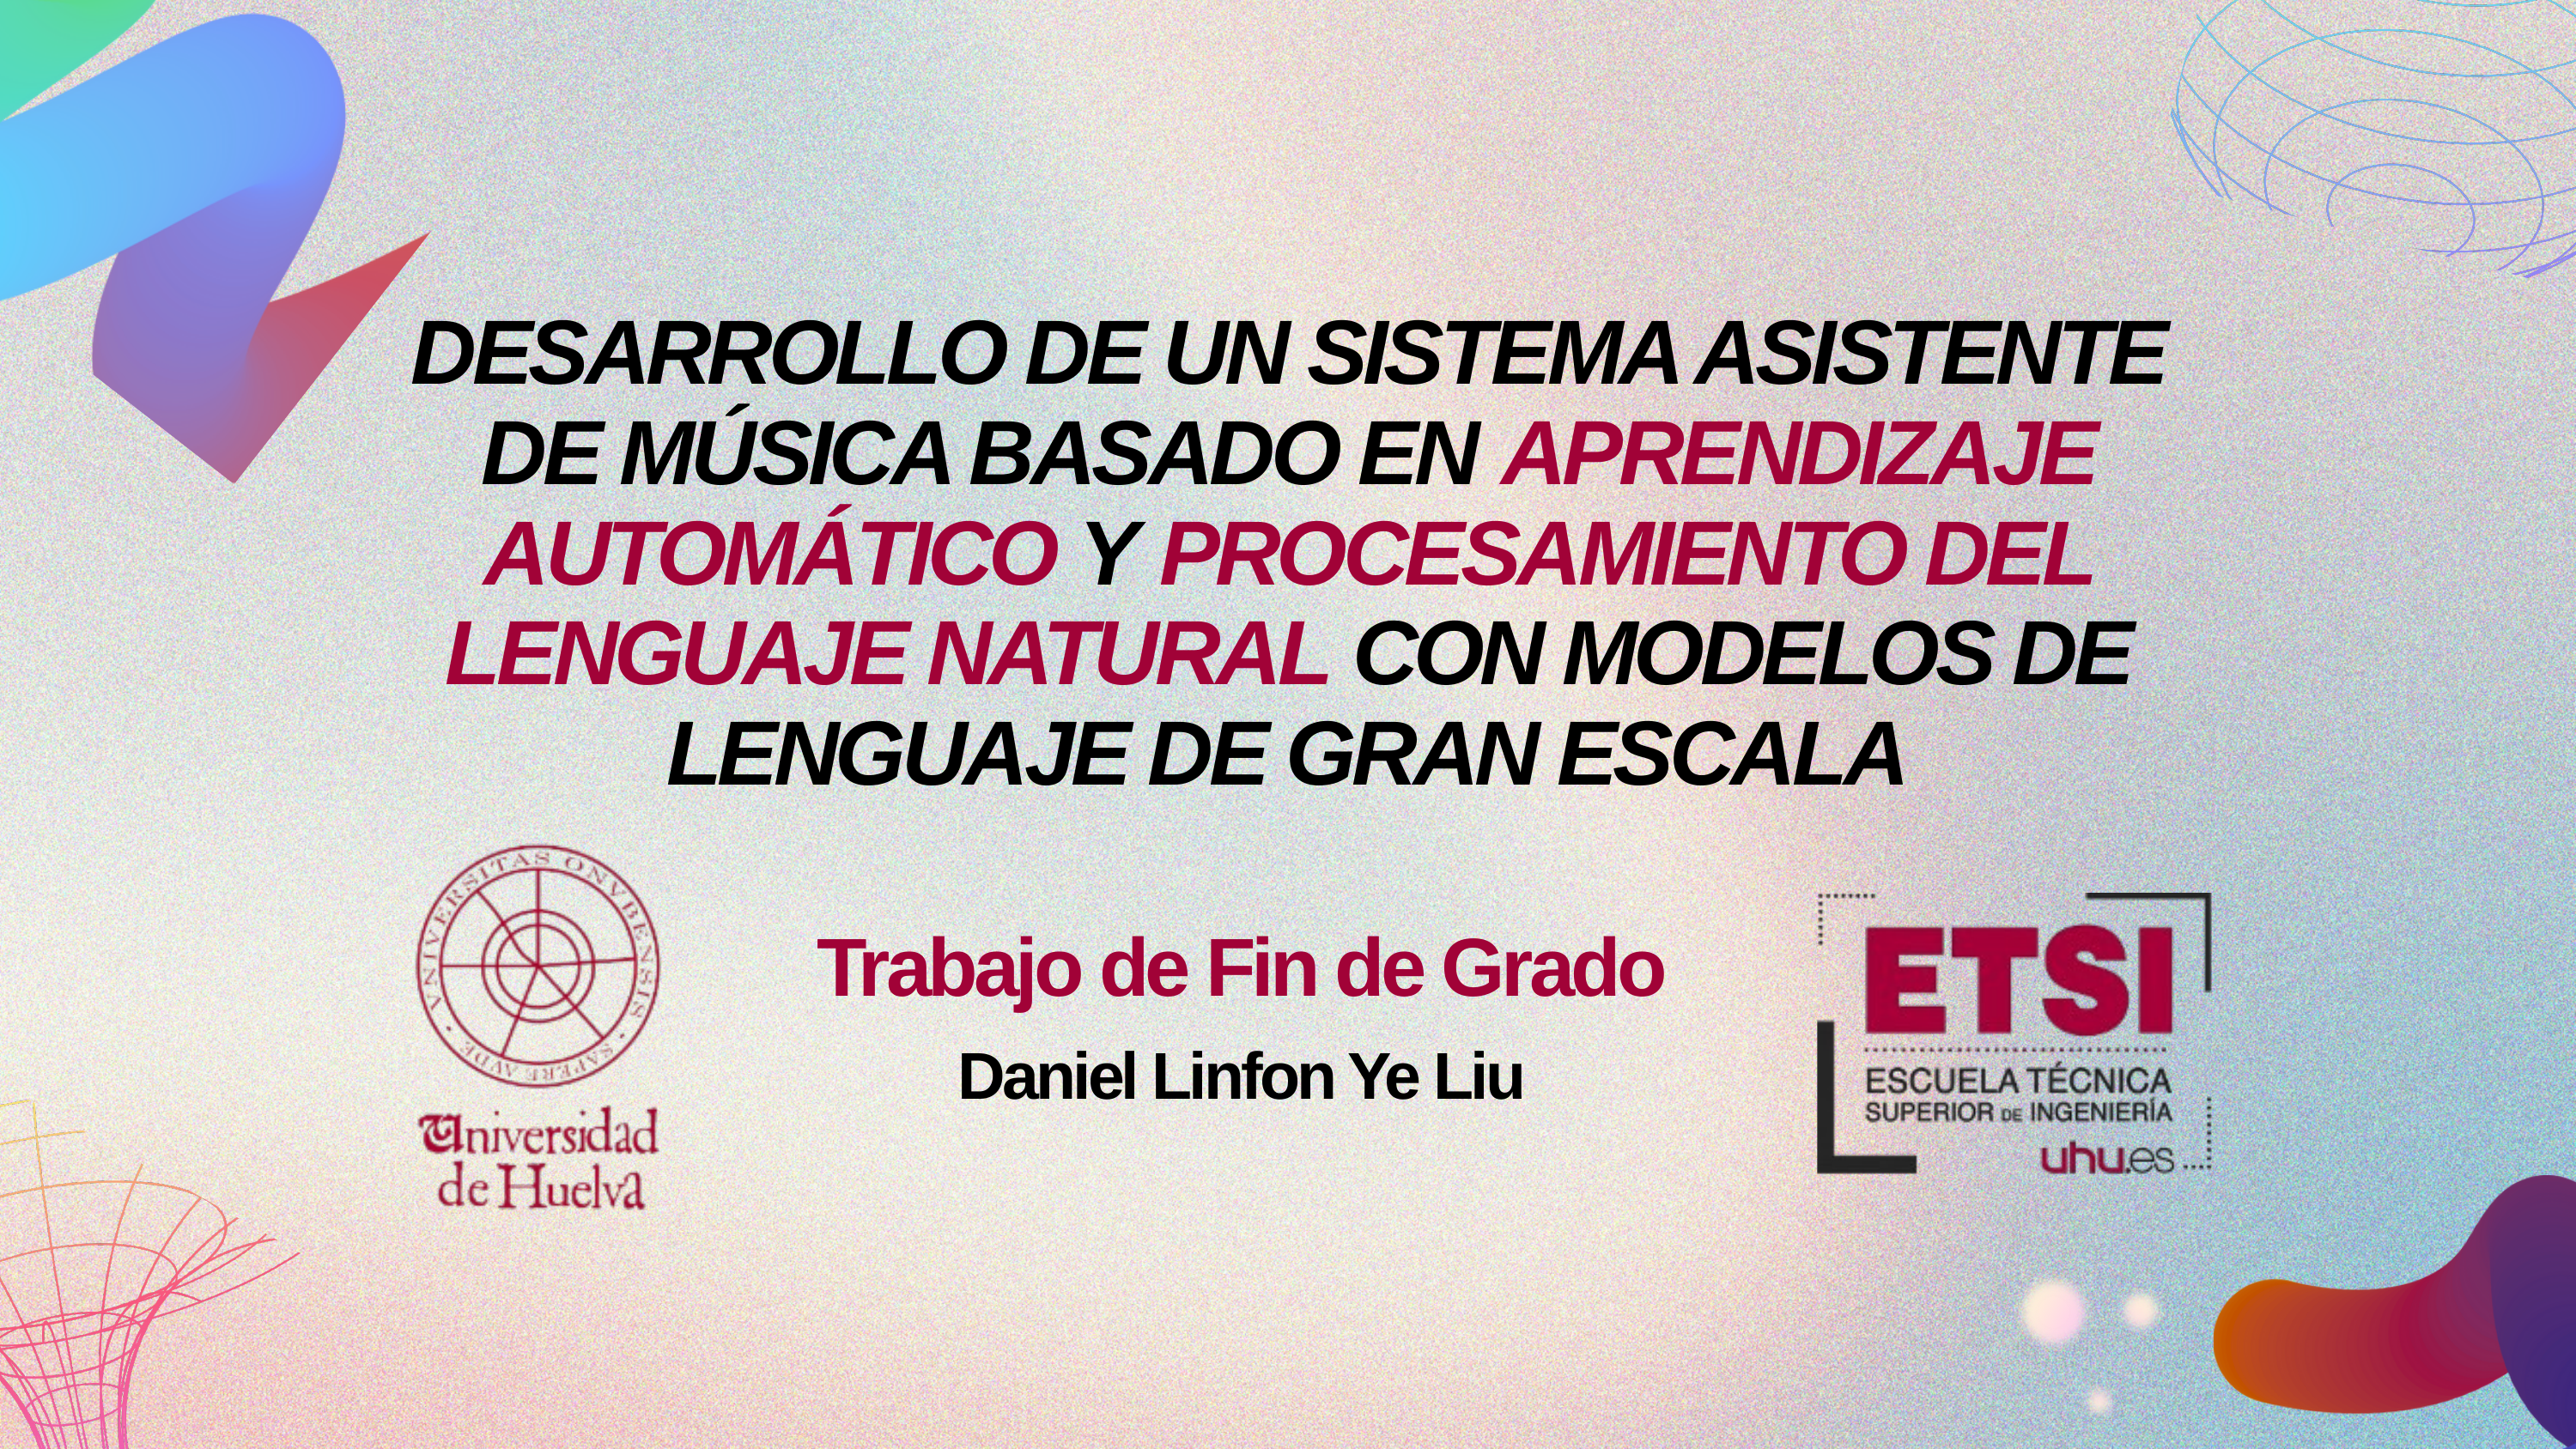

DESARROLLO DE UN SISTEMA ASISTENTE DE MÚSICA BASADO EN APRENDIZAJE AUTOMÁTICO Y PROCESAMIENTO DEL LENGUAJE NATURAL CON MODELOS DE LENGUAJE DE GRAN ESCALA

Trabajo de Fin de Grado
Daniel Linfon Ye Liu